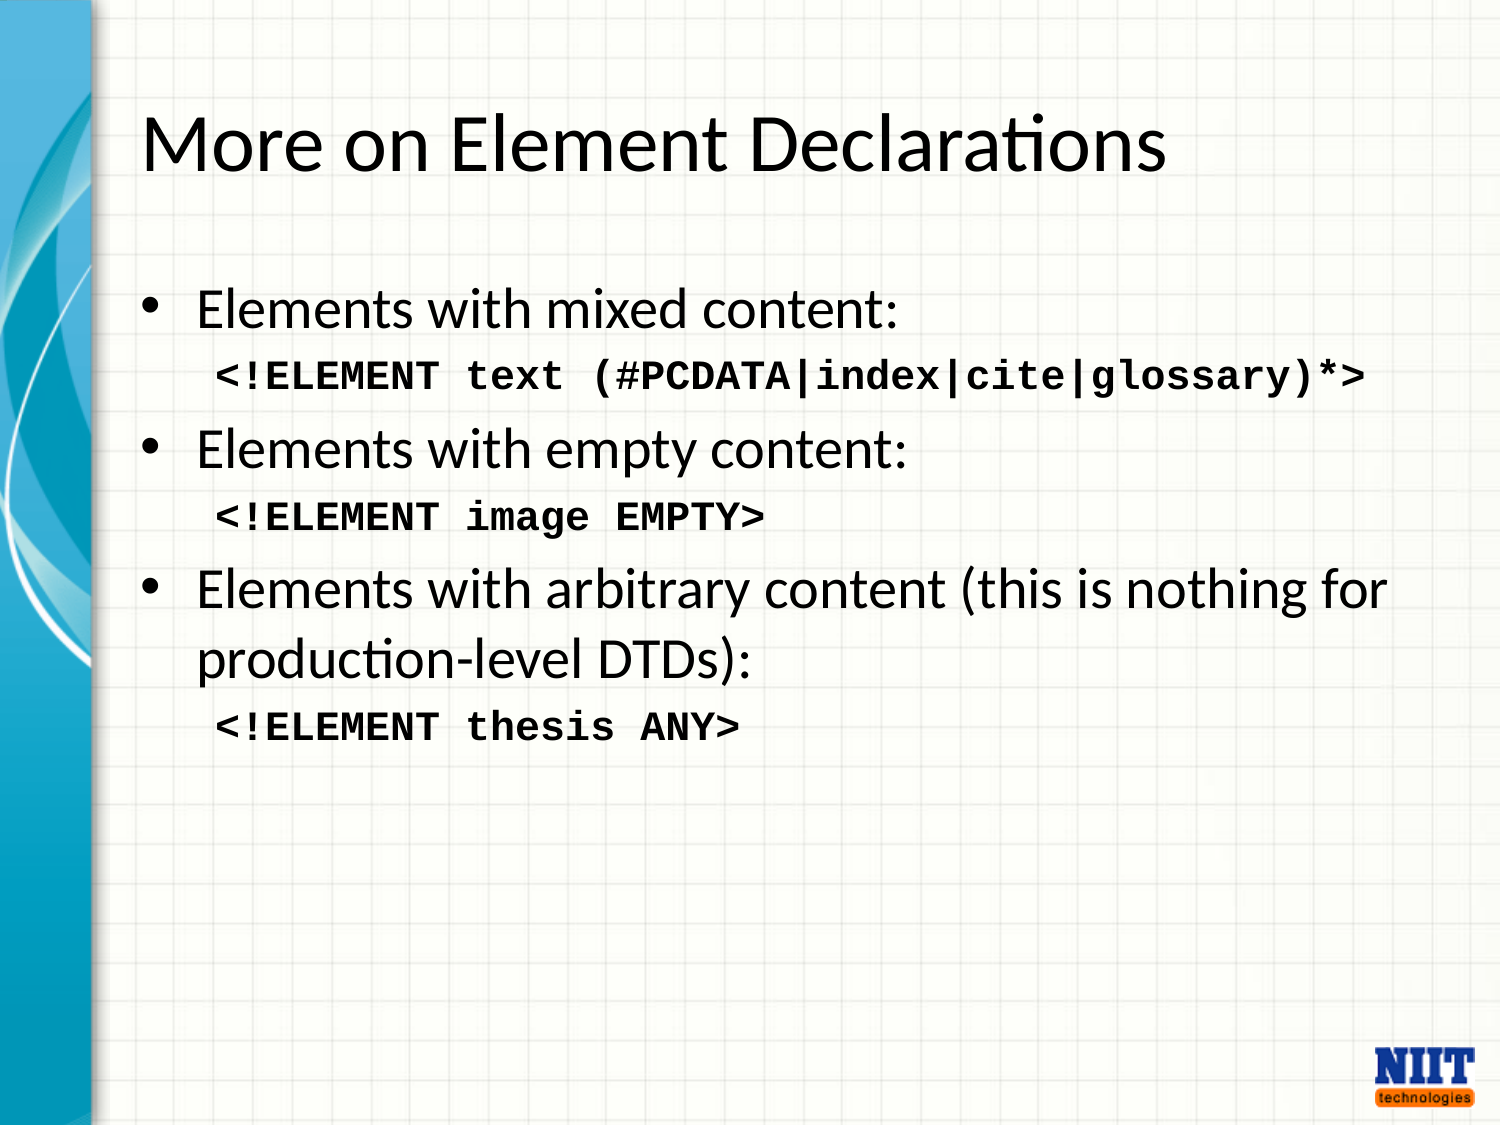

# More on Element Declarations
Elements with mixed content:
<!ELEMENT text (#PCDATA|index|cite|glossary)*>
Elements with empty content:
<!ELEMENT image EMPTY>
Elements with arbitrary content (this is nothing for production-level DTDs):
<!ELEMENT thesis ANY>